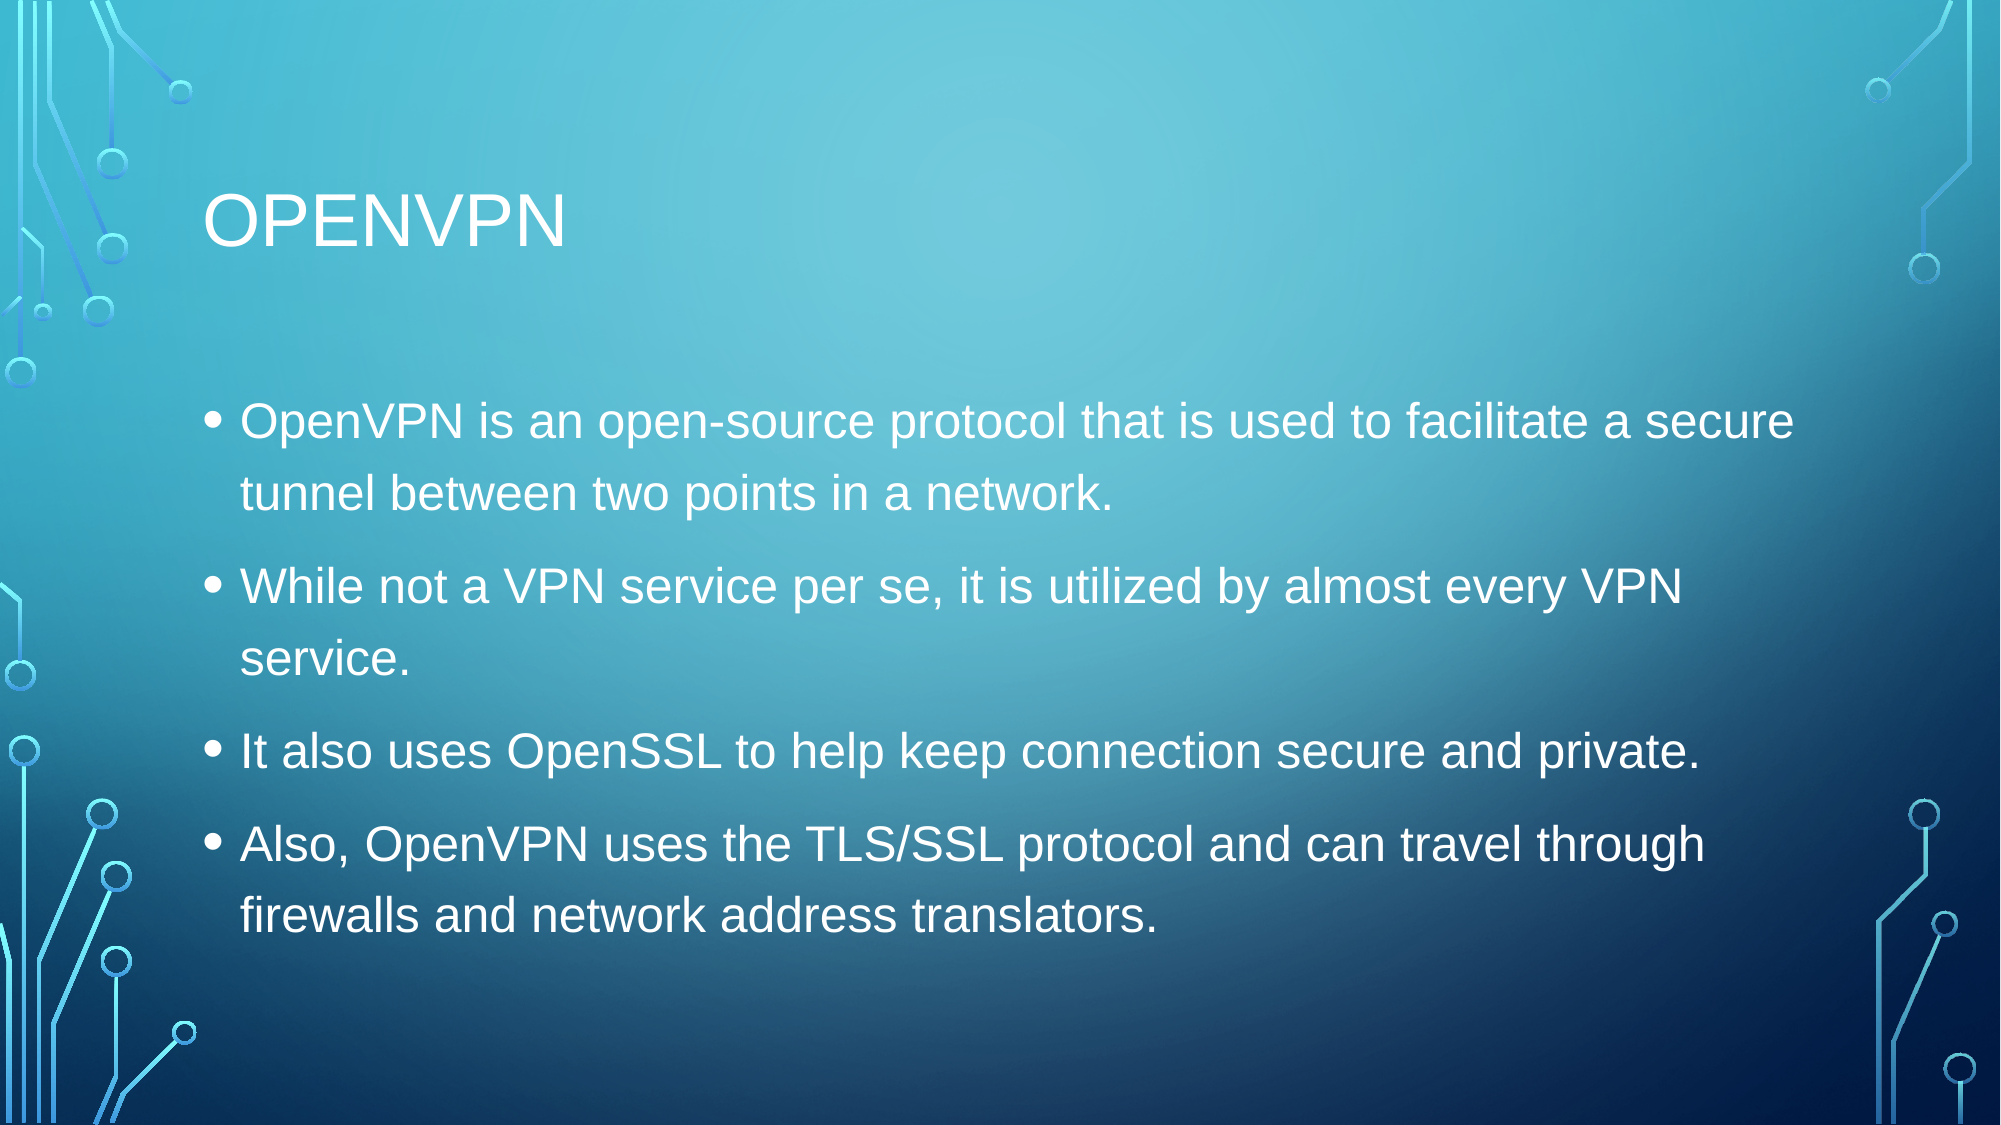

# OpenVPN
OpenVPN is an open-source protocol that is used to facilitate a secure tunnel between two points in a network.
While not a VPN service per se, it is utilized by almost every VPN service.
It also uses OpenSSL to help keep connection secure and private.
Also, OpenVPN uses the TLS/SSL protocol and can travel through firewalls and network address translators.